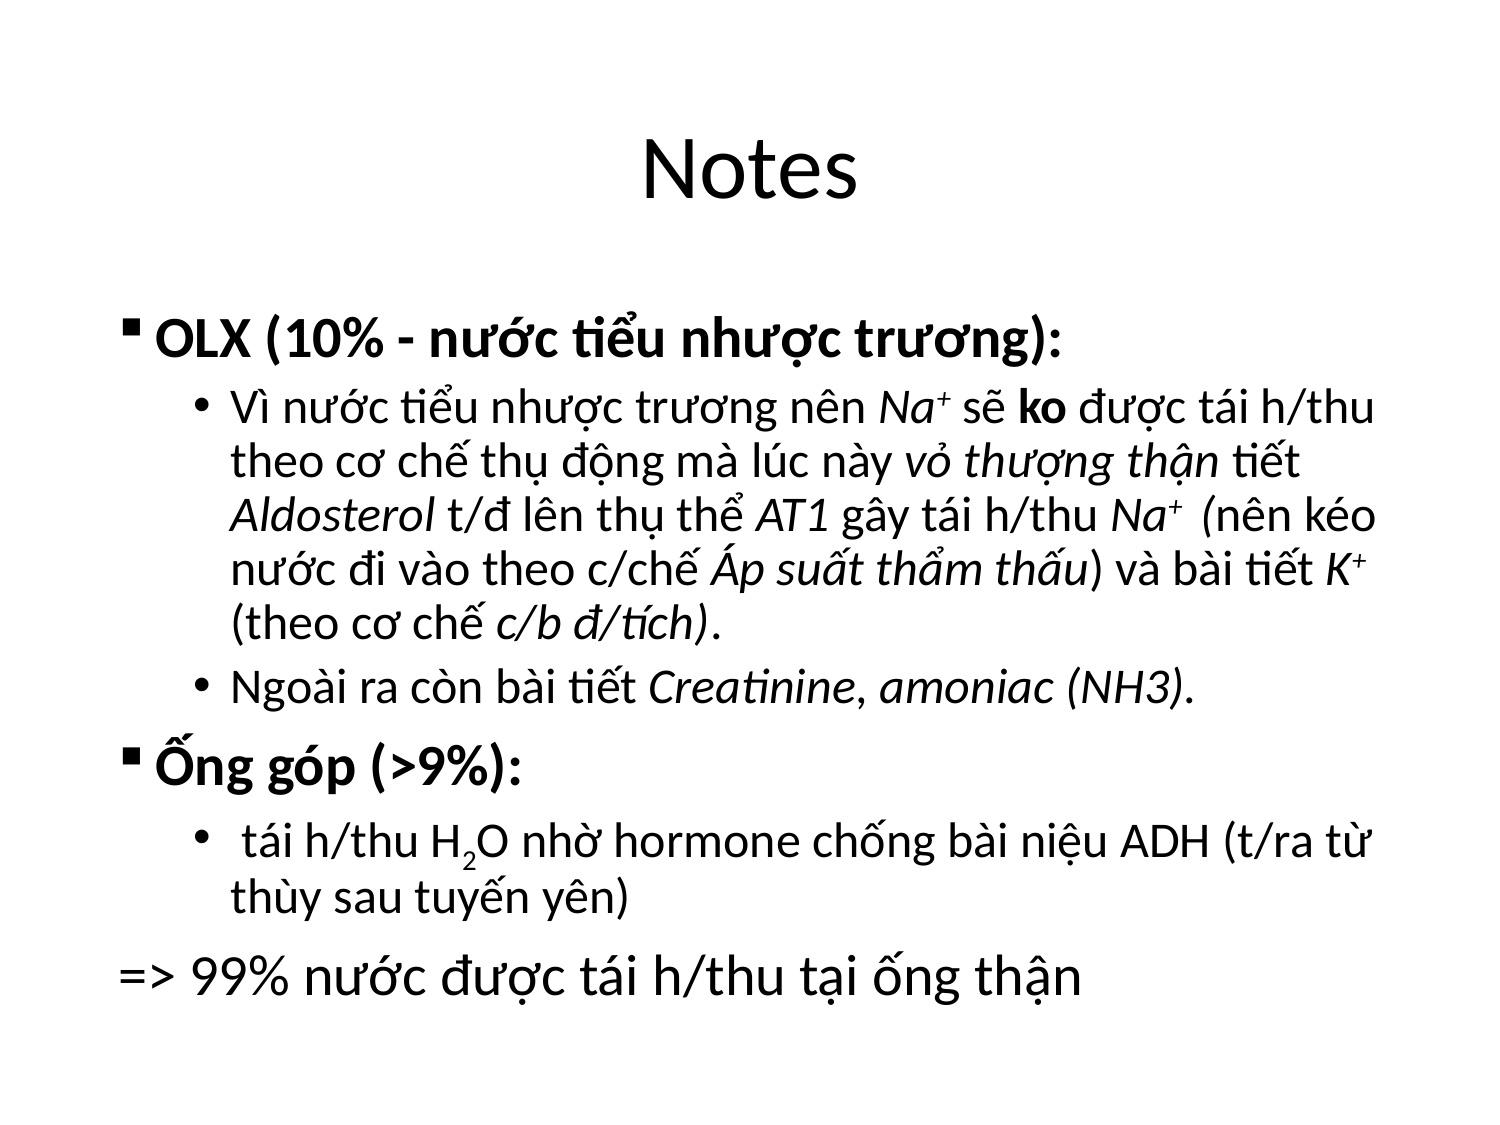

# Notes
OLX (10% - nước tiểu nhược trương):
Vì nước tiểu nhược trương nên Na+ sẽ ko được tái h/thu theo cơ chế thụ động mà lúc này vỏ thượng thận tiết Aldosterol t/đ lên thụ thể AT1 gây tái h/thu Na+  (nên kéo nước đi vào theo c/chế Áp suất thẩm thấu) và bài tiết K+ (theo cơ chế c/b đ/tích).
Ngoài ra còn bài tiết Creatinine, amoniac (NH3).
Ống góp (>9%):
 tái h/thu H2O nhờ hormone chống bài niệu ADH (t/ra từ thùy sau tuyến yên)
=> 99% nước được tái h/thu tại ống thận